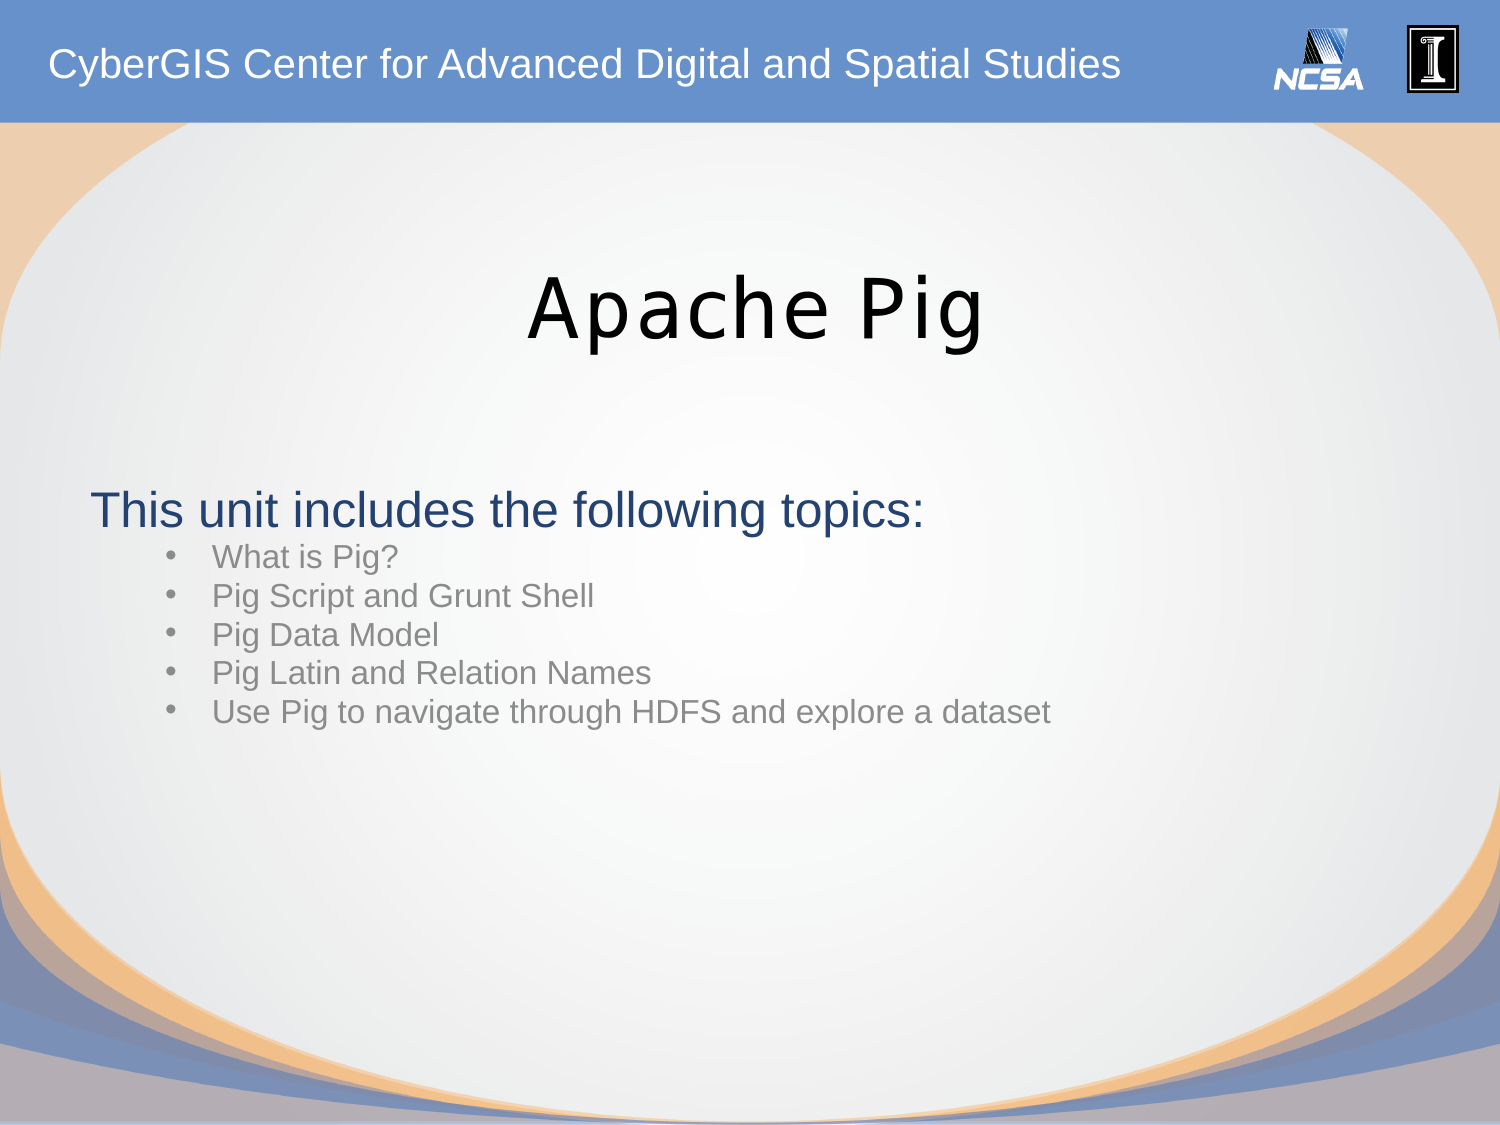

# Apache Pig
This unit includes the following topics:
What is Pig?
Pig Script and Grunt Shell
Pig Data Model
Pig Latin and Relation Names
Use Pig to navigate through HDFS and explore a dataset